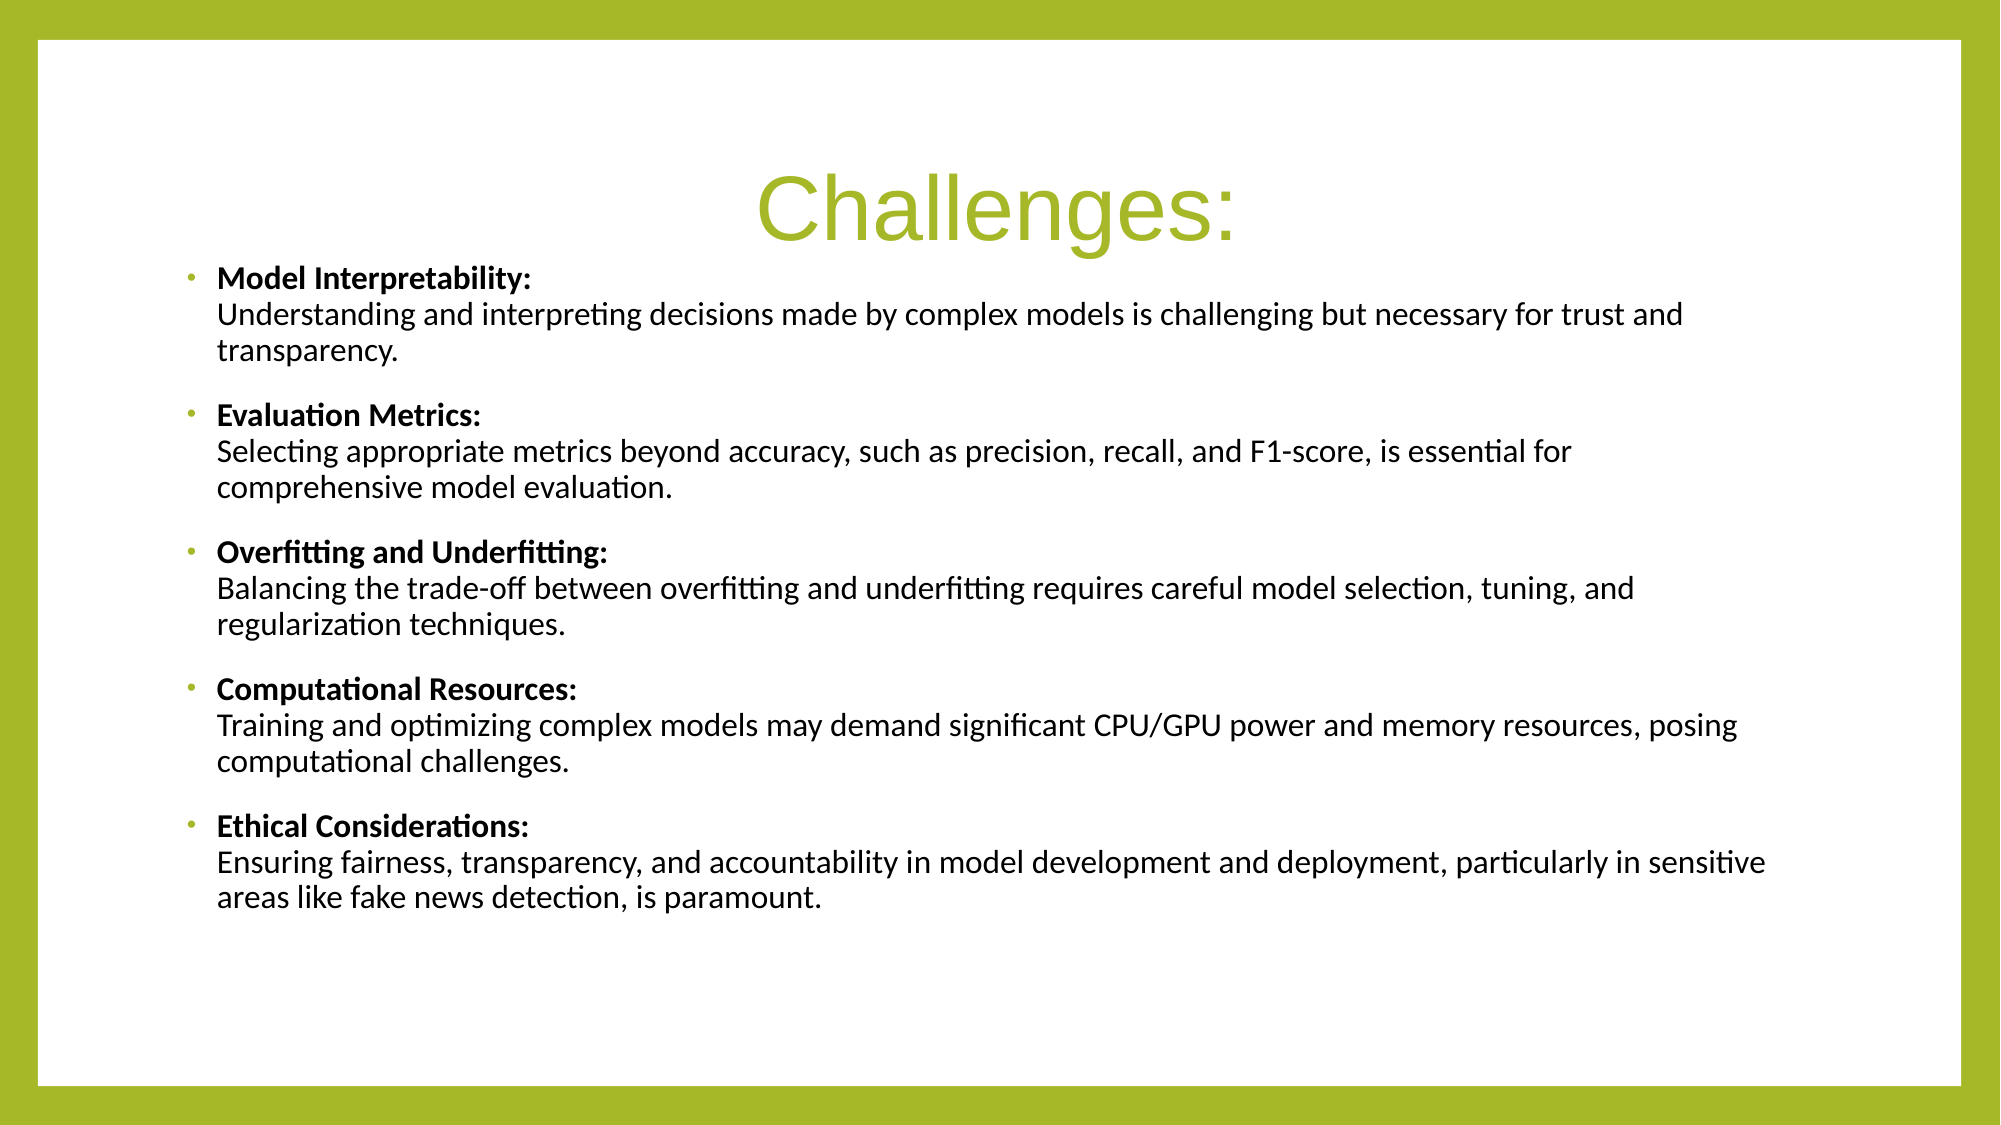

# Challenges:
Model Interpretability:
Understanding and interpreting decisions made by complex models is challenging but necessary for trust and transparency.
Evaluation Metrics:
Selecting appropriate metrics beyond accuracy, such as precision, recall, and F1-score, is essential for comprehensive model evaluation.
Overfitting and Underfitting:
Balancing the trade-off between overfitting and underfitting requires careful model selection, tuning, and regularization techniques.
Computational Resources:
Training and optimizing complex models may demand significant CPU/GPU power and memory resources, posing computational challenges.
Ethical Considerations:
Ensuring fairness, transparency, and accountability in model development and deployment, particularly in sensitive areas like fake news detection, is paramount.